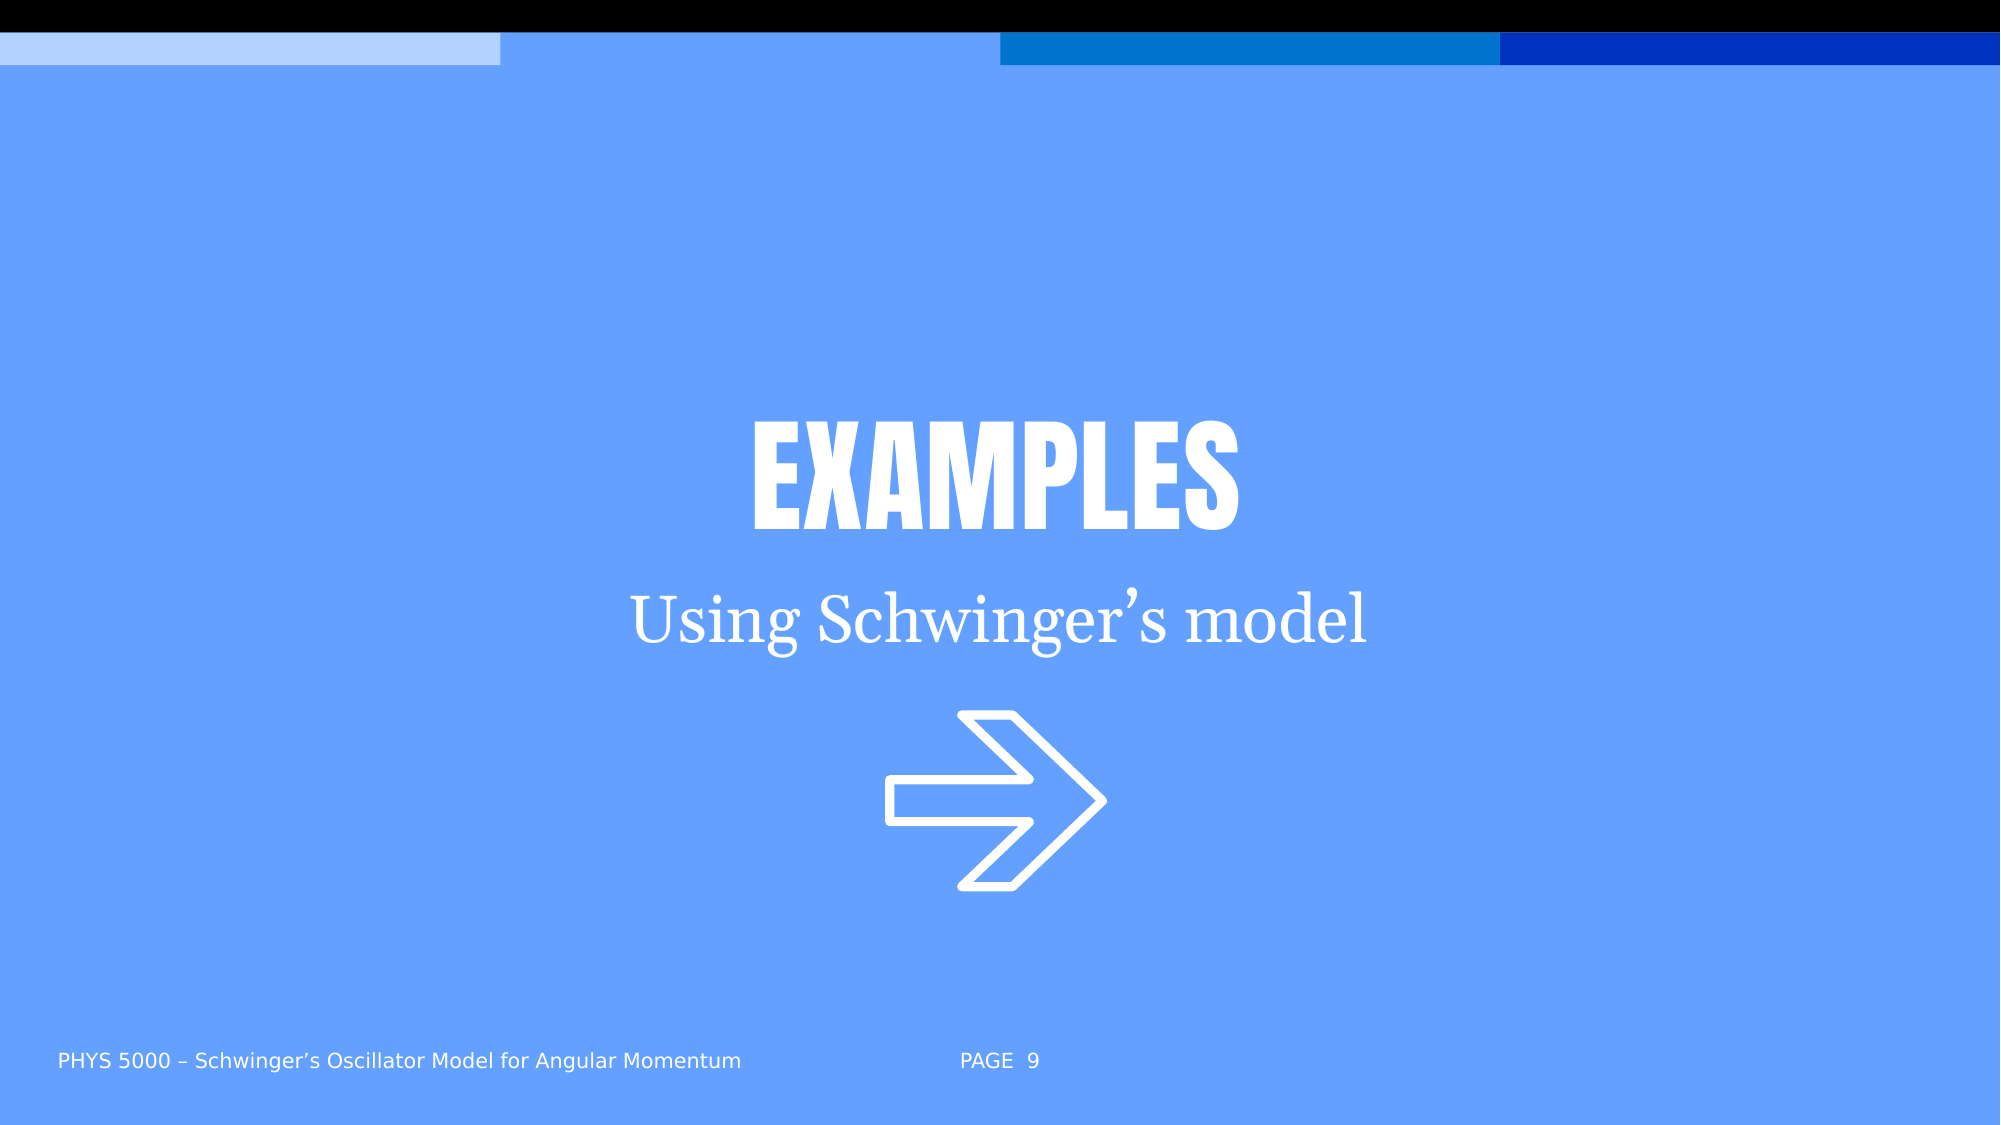

# Examples
Using Schwinger’s model

PHYS 5000 – Schwinger’s Oscillator Model for Angular Momentum
PAGE  9